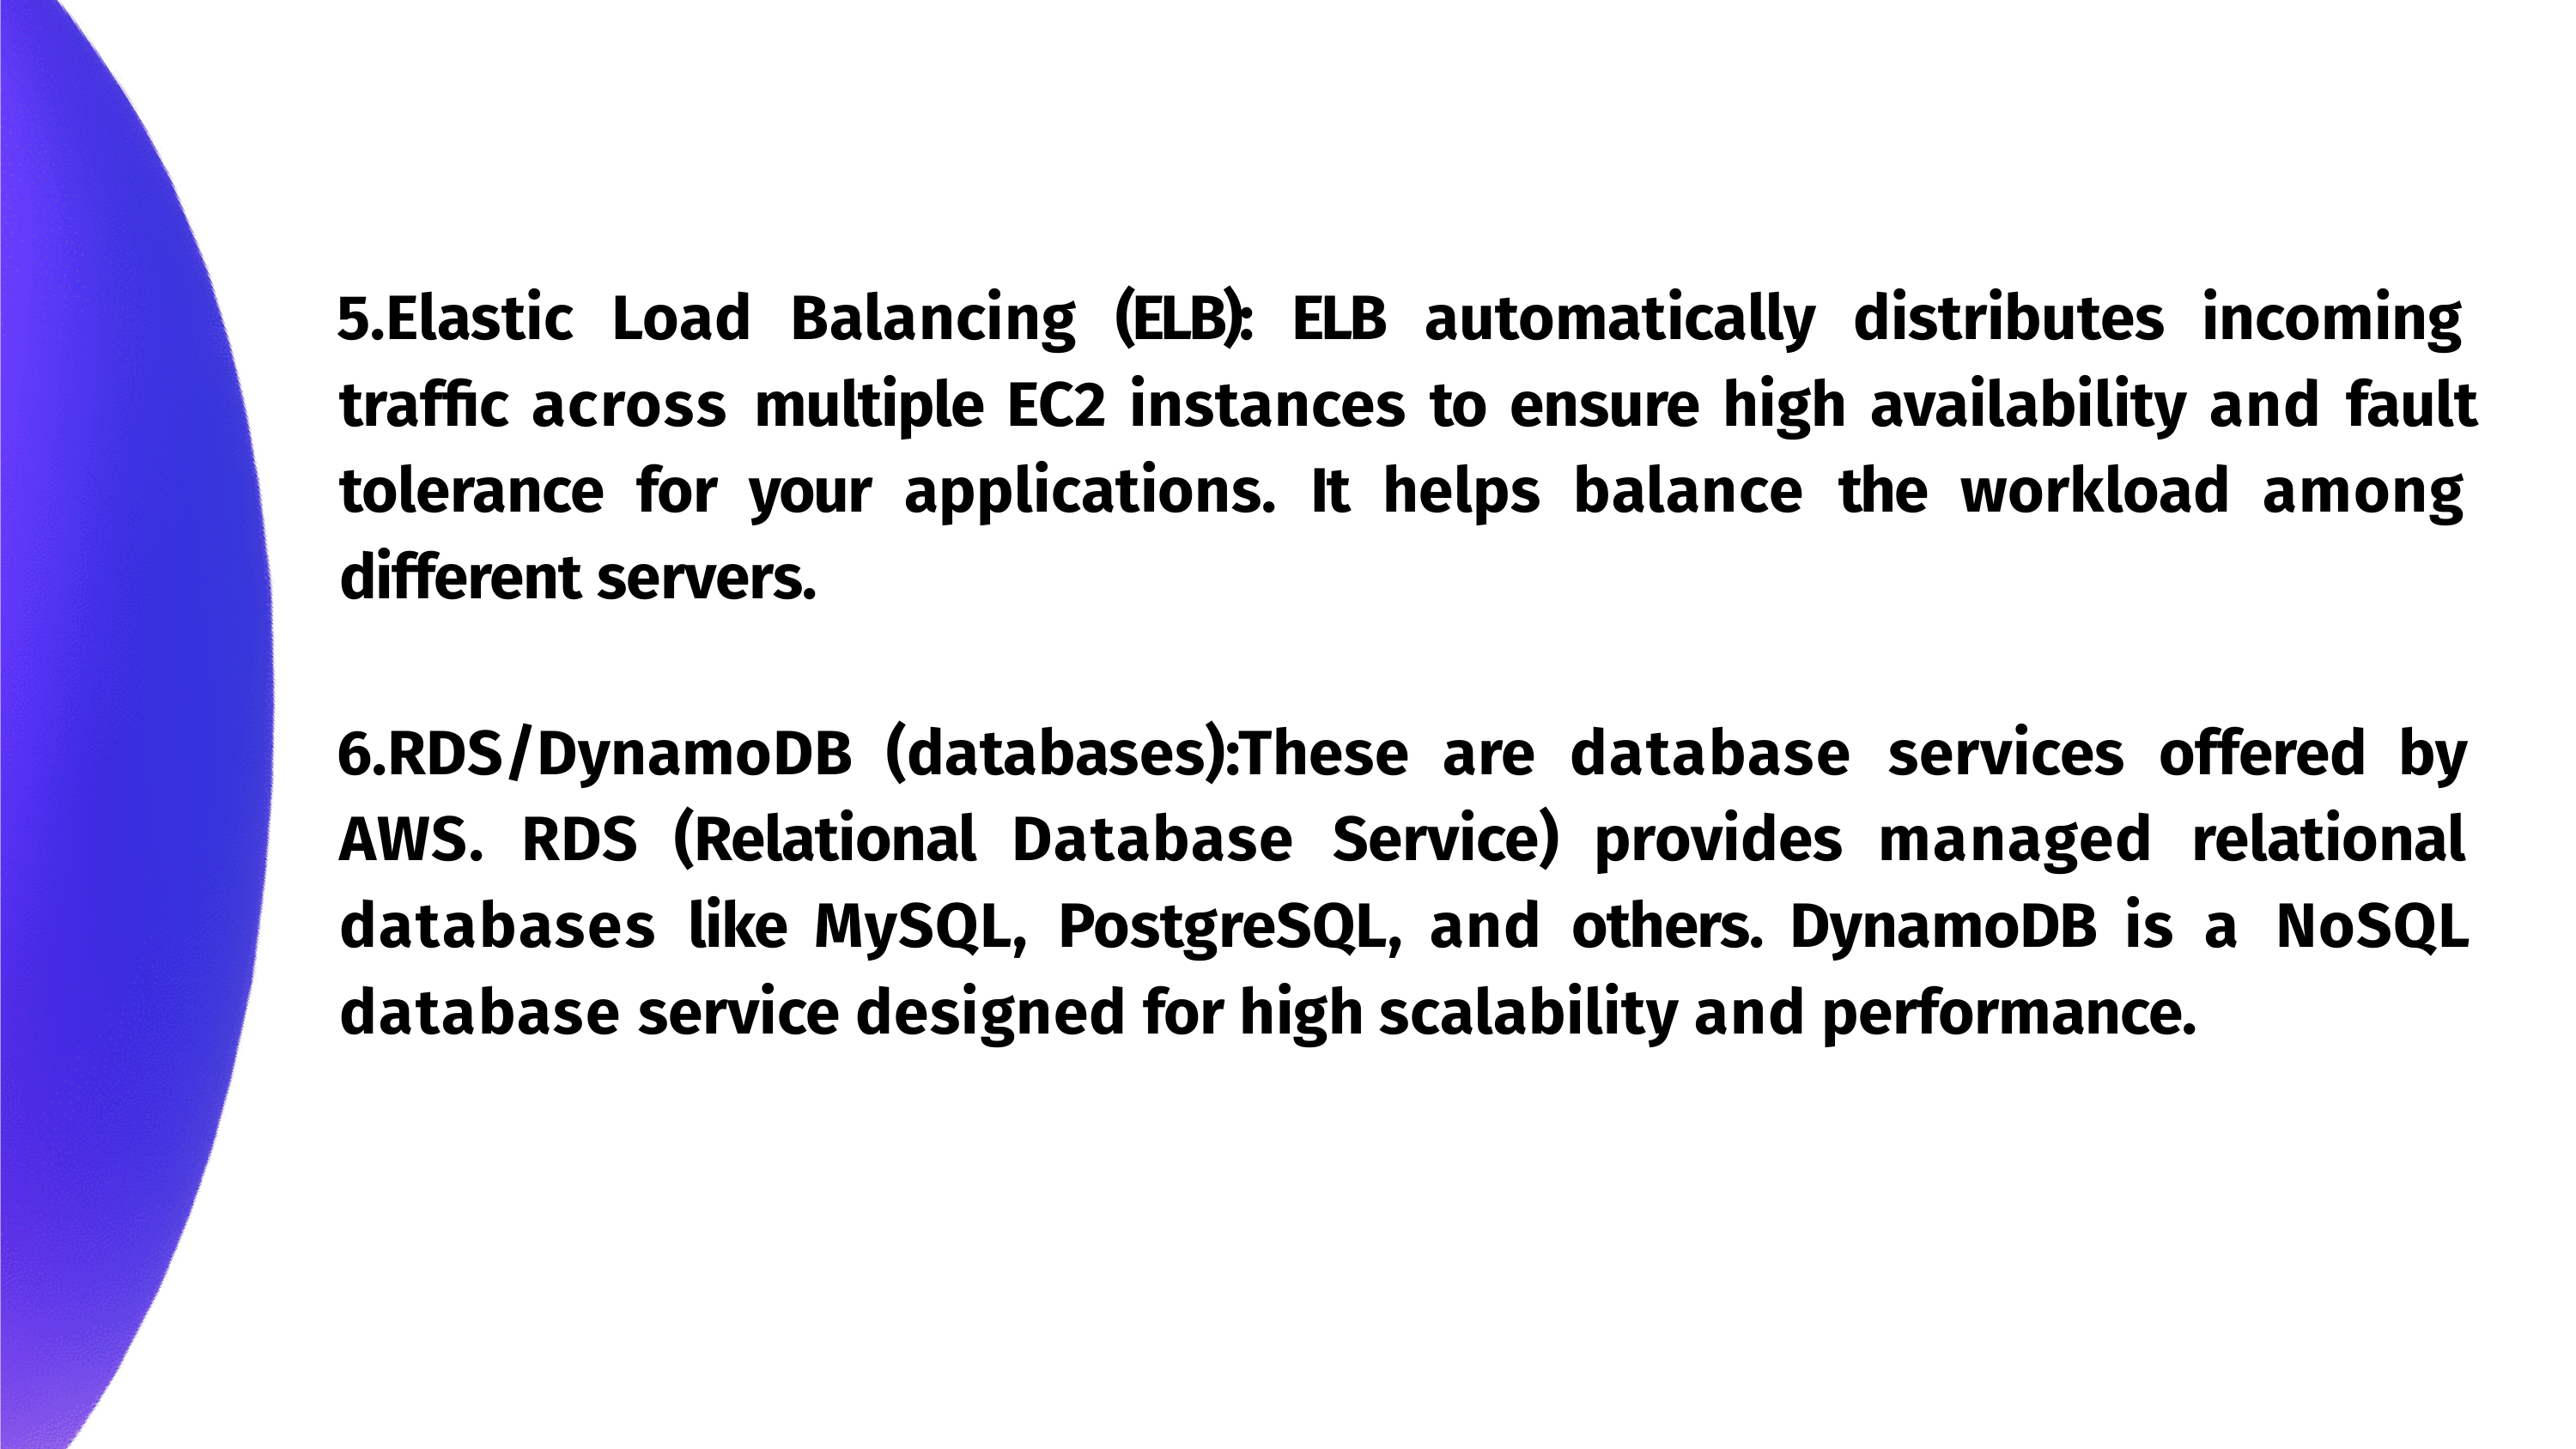

Elastic Load Balancing (ELB): ELB automatically distributes incoming  traffic across multiple EC2 instances to ensure high availability and fault  tolerance for your applications. It helps balance the workload among  different servers.

RDS/DynamoDB (databases):These are database services offered by  AWS. RDS (Relational Database Service) provides managed relational  databases like MySQL, PostgreSQL, and others. DynamoDB is a NoSQL  database service designed for high scalability and performance.